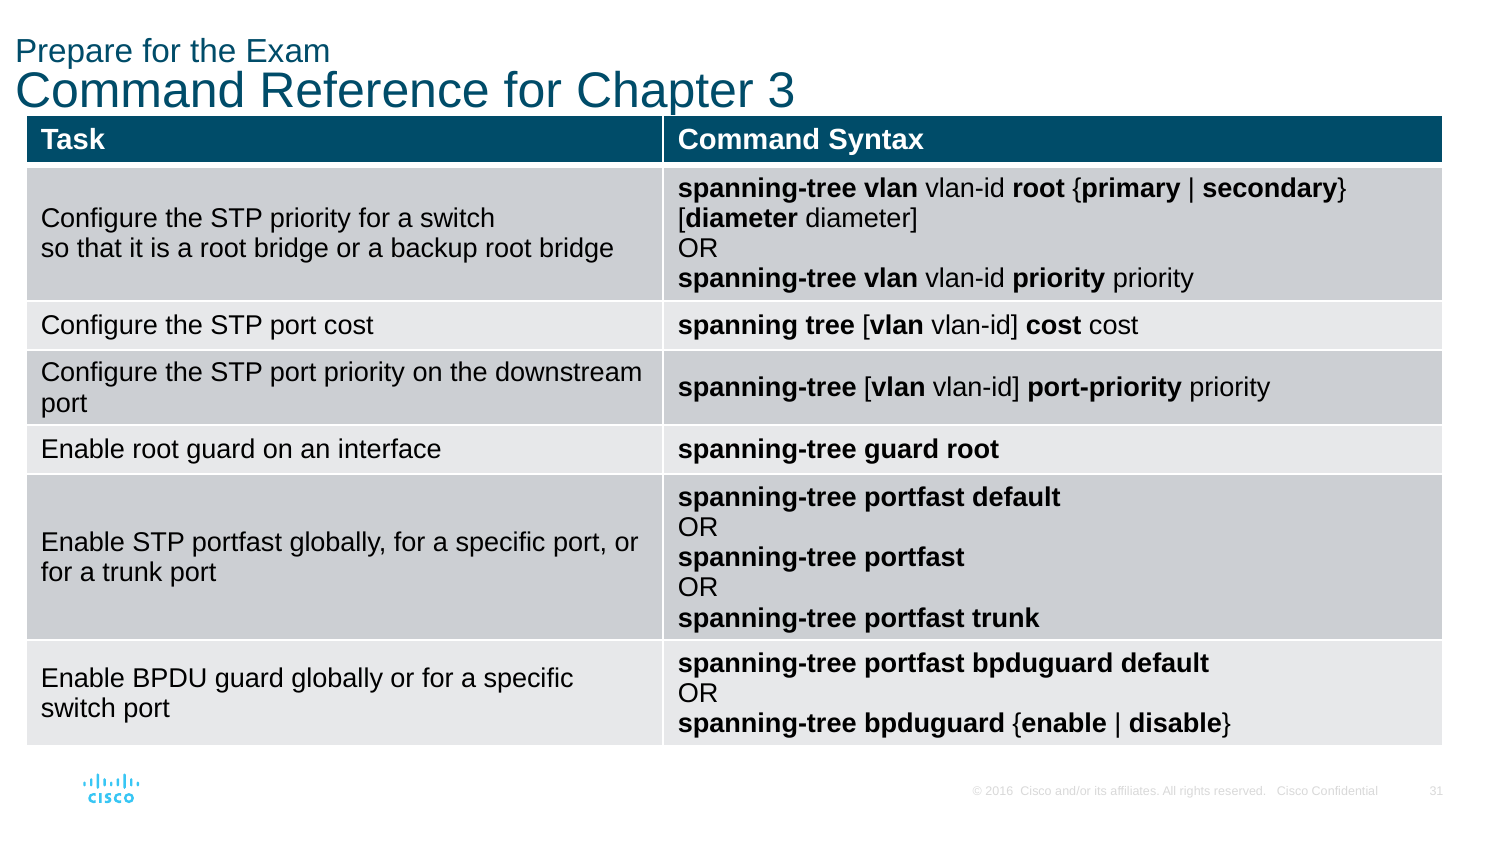

# Prepare for the Exam Command Reference for Chapter 3
| Task | Command Syntax |
| --- | --- |
| Configure the STP priority for a switch so that it is a root bridge or a backup root bridge | spanning-tree vlan vlan-id root {primary | secondary} [diameter diameter] OR spanning-tree vlan vlan-id priority priority |
| Configure the STP port cost | spanning tree [vlan vlan-id] cost cost |
| Configure the STP port priority on the downstream port | spanning-tree [vlan vlan-id] port-priority priority |
| Enable root guard on an interface | spanning-tree guard root |
| Enable STP portfast globally, for a specific port, or for a trunk port | spanning-tree portfast default OR spanning-tree portfast OR spanning-tree portfast trunk |
| Enable BPDU guard globally or for a specific switch port | spanning-tree portfast bpduguard default OR spanning-tree bpduguard {enable | disable} |